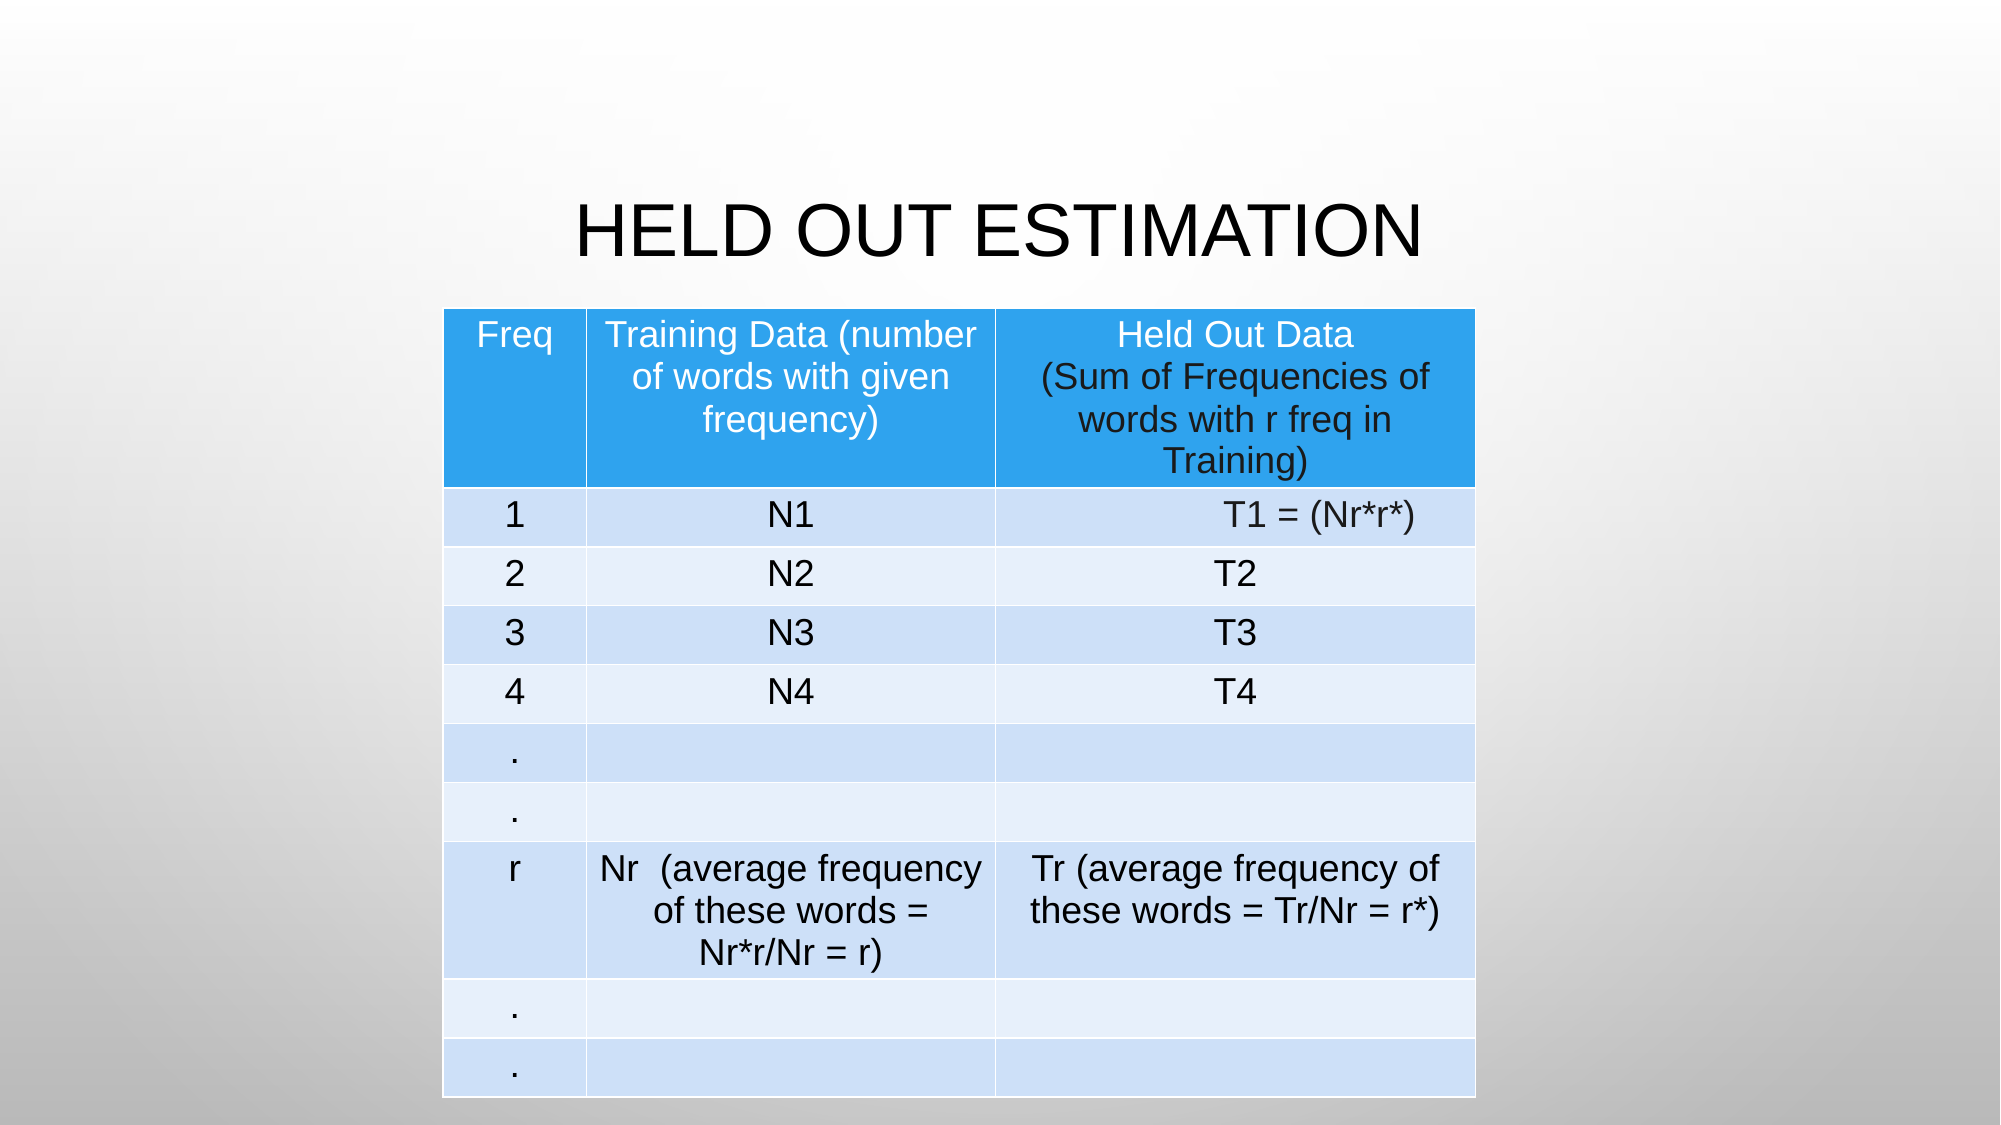

# Held Out Estimation
| Freq | Training Data (number of words with given frequency) | Held Out Data (Sum of Frequencies of words with r freq in Training) |
| --- | --- | --- |
| 1 | N1 | T1 = (Nr\*r\*) |
| 2 | N2 | T2 |
| 3 | N3 | T3 |
| 4 | N4 | T4 |
| . |  |  |
| . |  |  |
| r | Nr (average frequency of these words = Nr\*r/Nr = r) | Tr (average frequency of these words = Tr/Nr = r\*) |
| . |  |  |
| . |  |  |